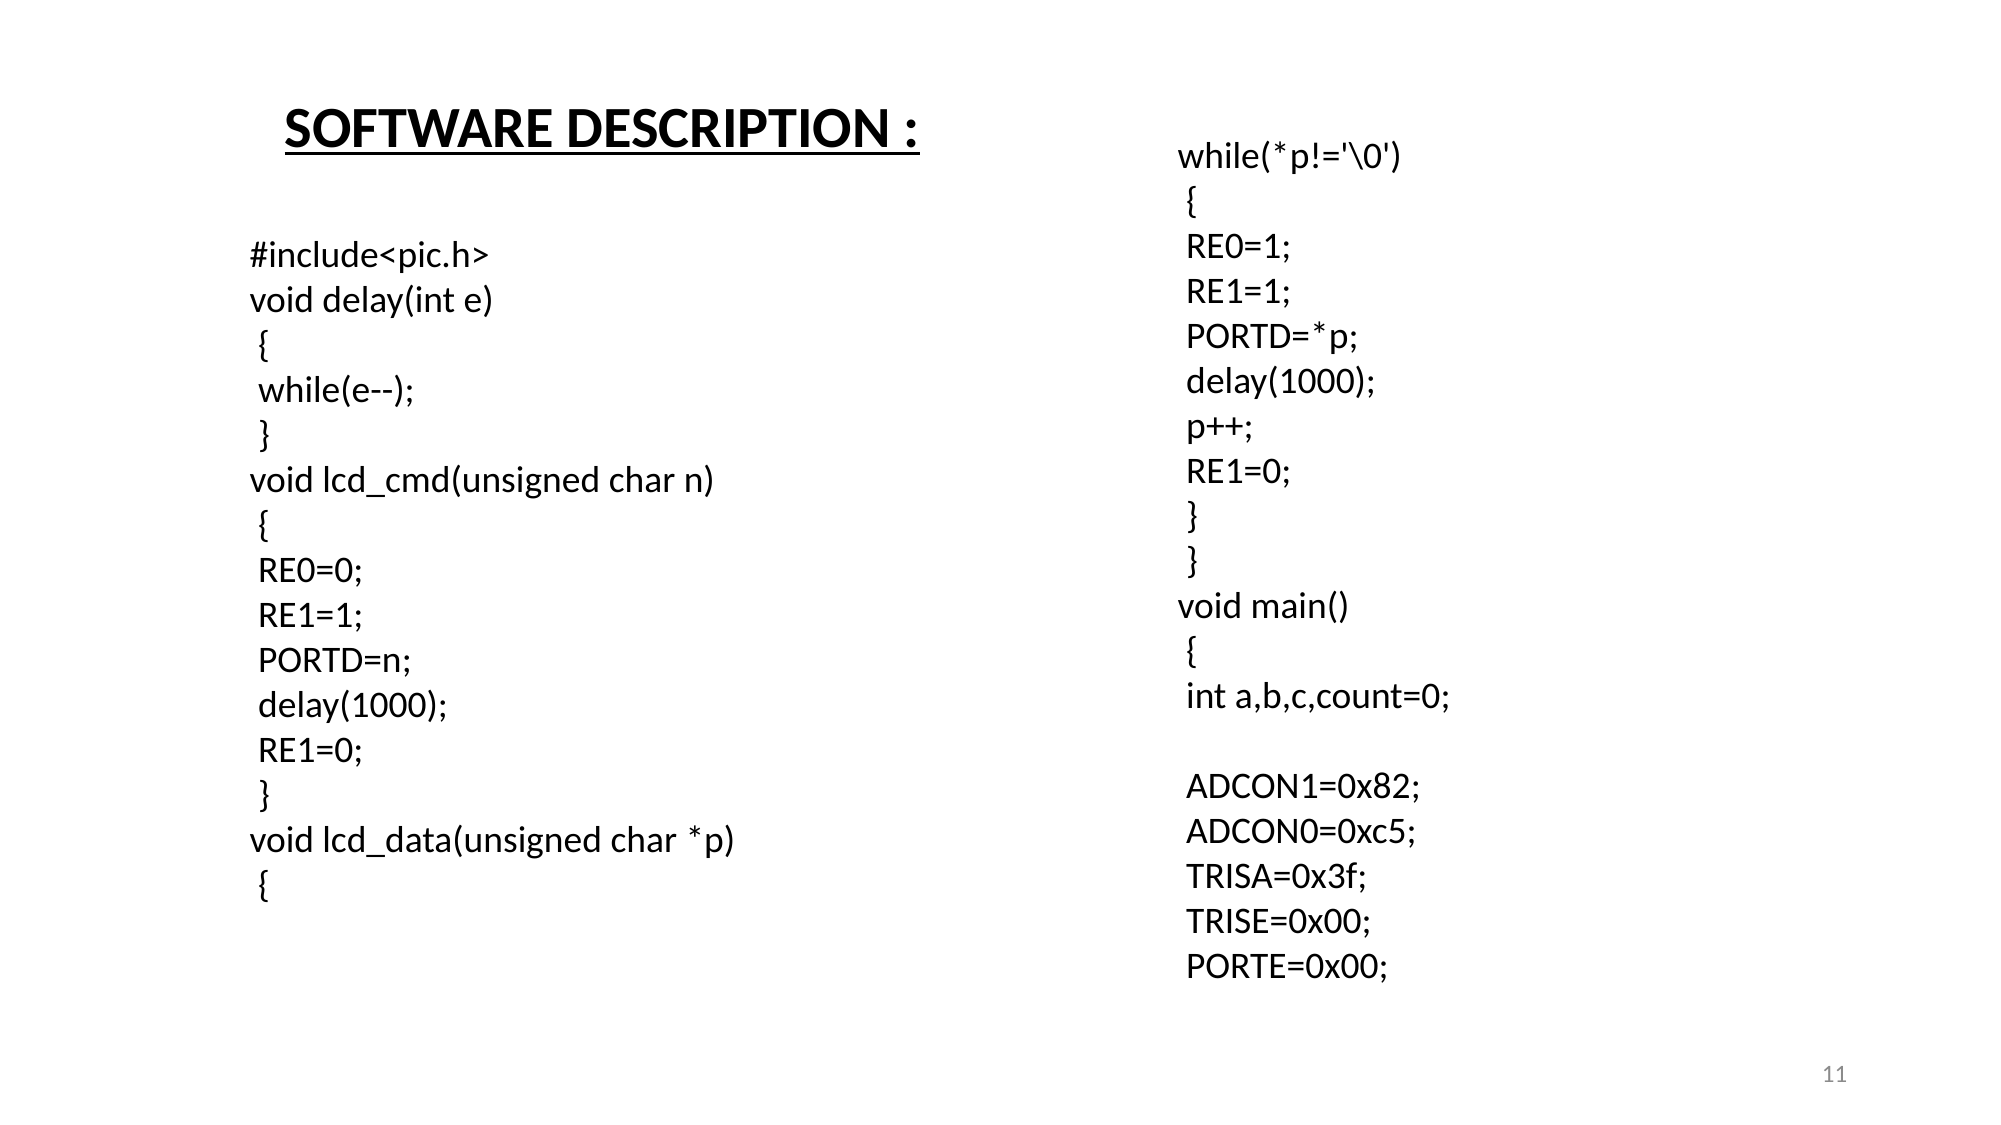

SOFTWARE DESCRIPTION :

#include<pic.h>
void delay(int e)
 {
 while(e--);
 }
void lcd_cmd(unsigned char n)
 {
 RE0=0;
 RE1=1;
 PORTD=n;
 delay(1000);
 RE1=0;
 }
void lcd_data(unsigned char *p)
 {

while(*p!='\0')
 {
 RE0=1;
 RE1=1;
 PORTD=*p;
 delay(1000);
 p++;
 RE1=0;
 }
 }
void main()
 {
 int a,b,c,count=0;

 ADCON1=0x82;
 ADCON0=0xc5;
 TRISA=0x3f;
 TRISE=0x00;
 PORTE=0x00;
11